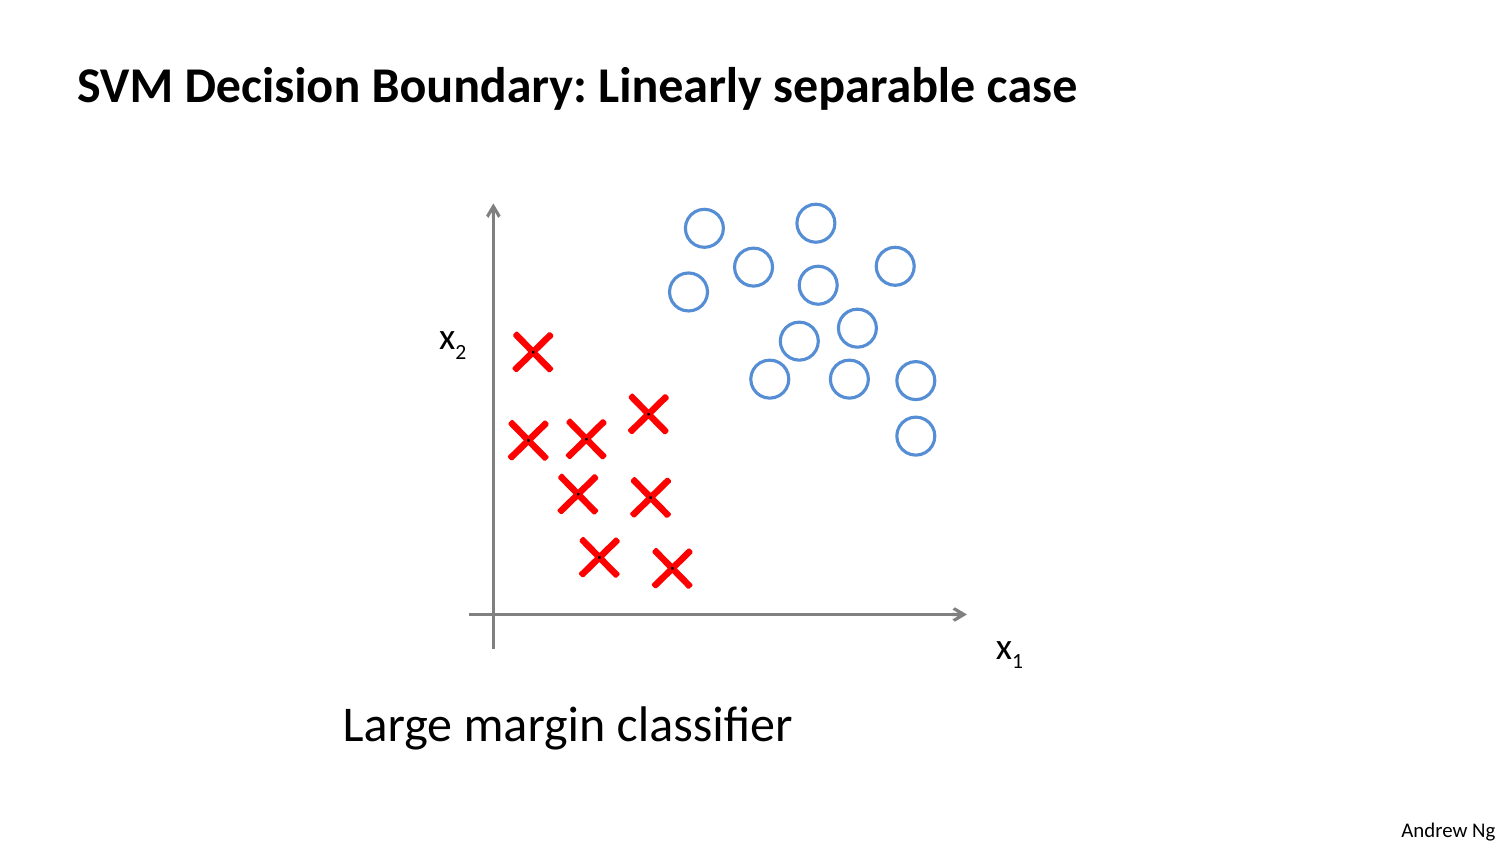

SVM Decision Boundary: Linearly separable case

x2

x1
Large margin classifier